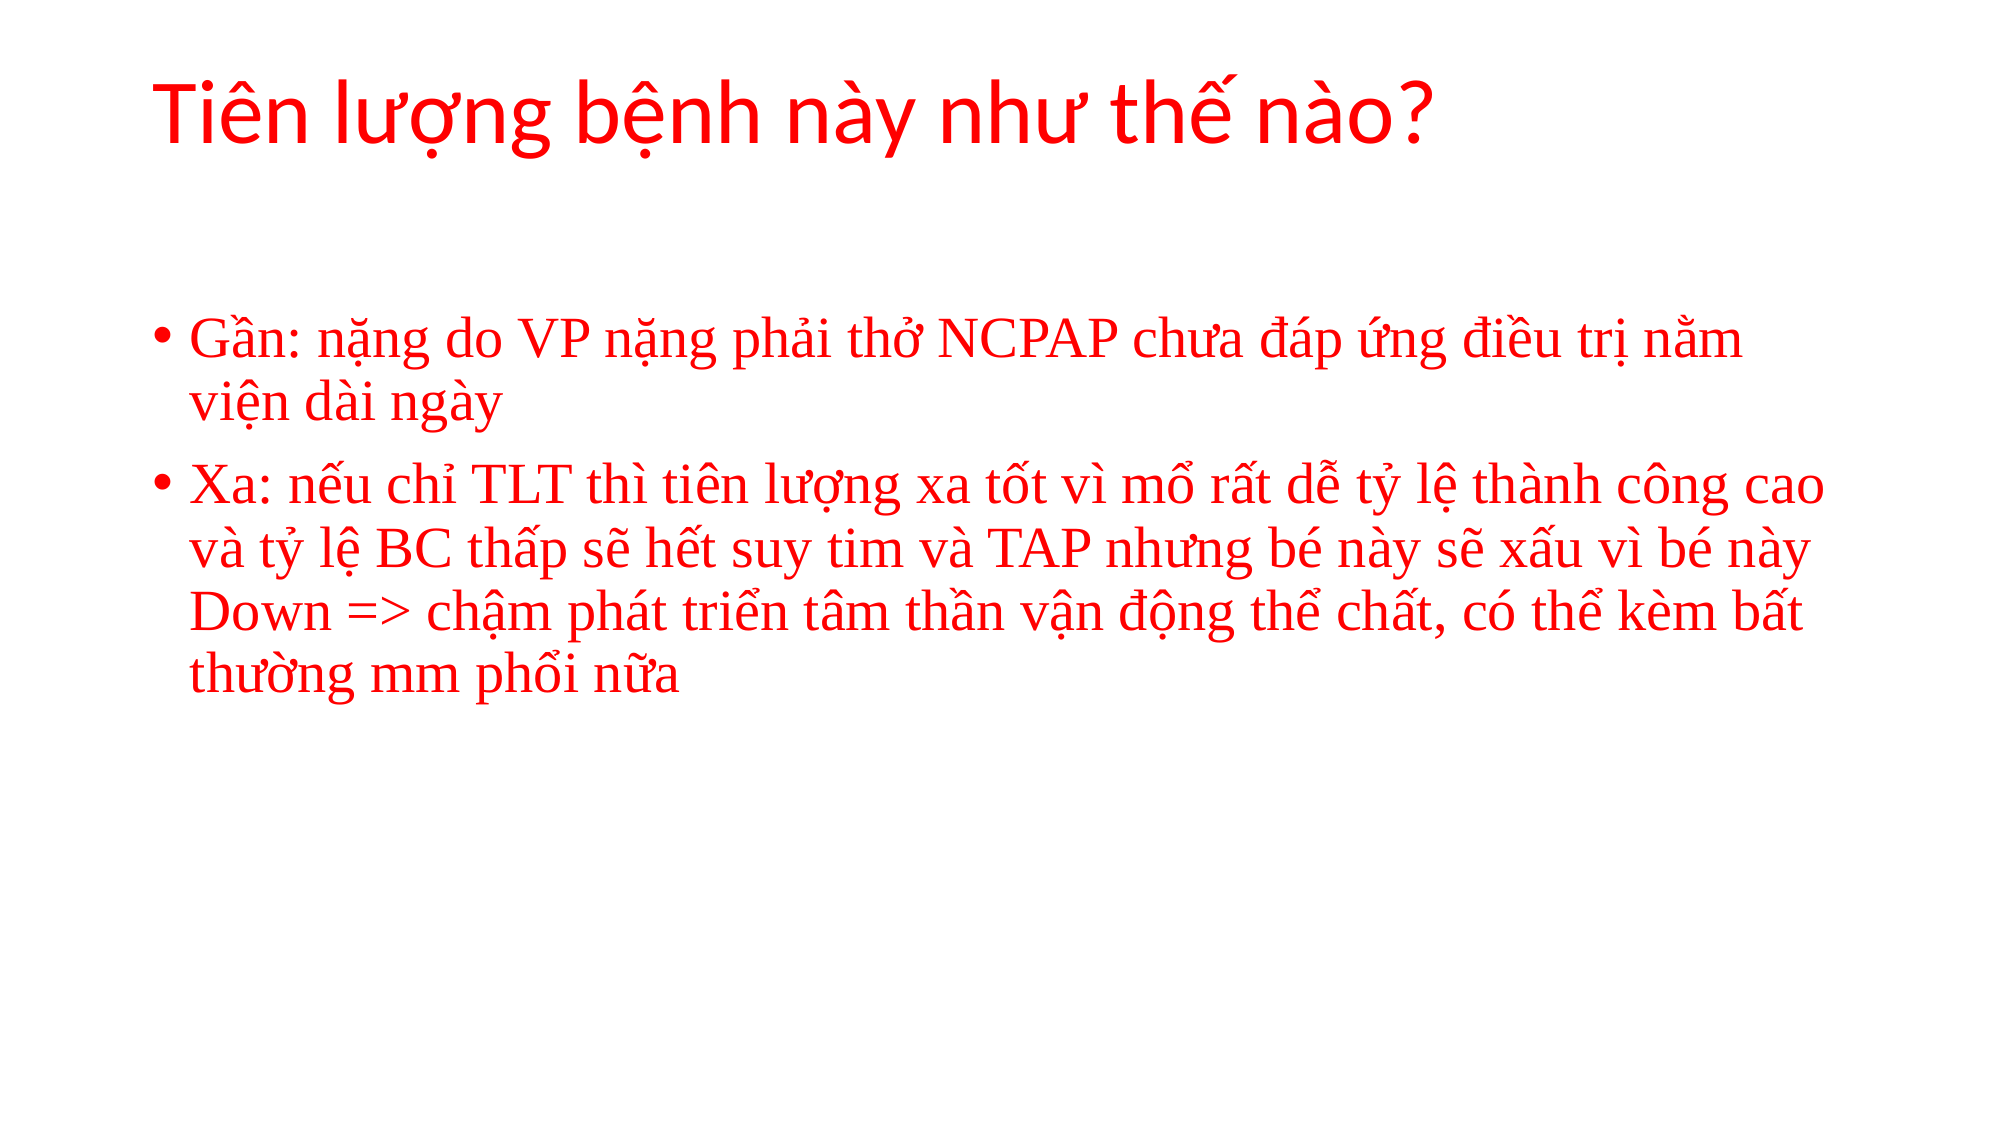

# Tiên lượng bệnh này như thế nào?
Gần: nặng do VP nặng phải thở NCPAP chưa đáp ứng điều trị nằm viện dài ngày
Xa: nếu chỉ TLT thì tiên lượng xa tốt vì mổ rất dễ tỷ lệ thành công cao và tỷ lệ BC thấp sẽ hết suy tim và TAP nhưng bé này sẽ xấu vì bé này Down => chậm phát triển tâm thần vận động thể chất, có thể kèm bất thường mm phổi nữa